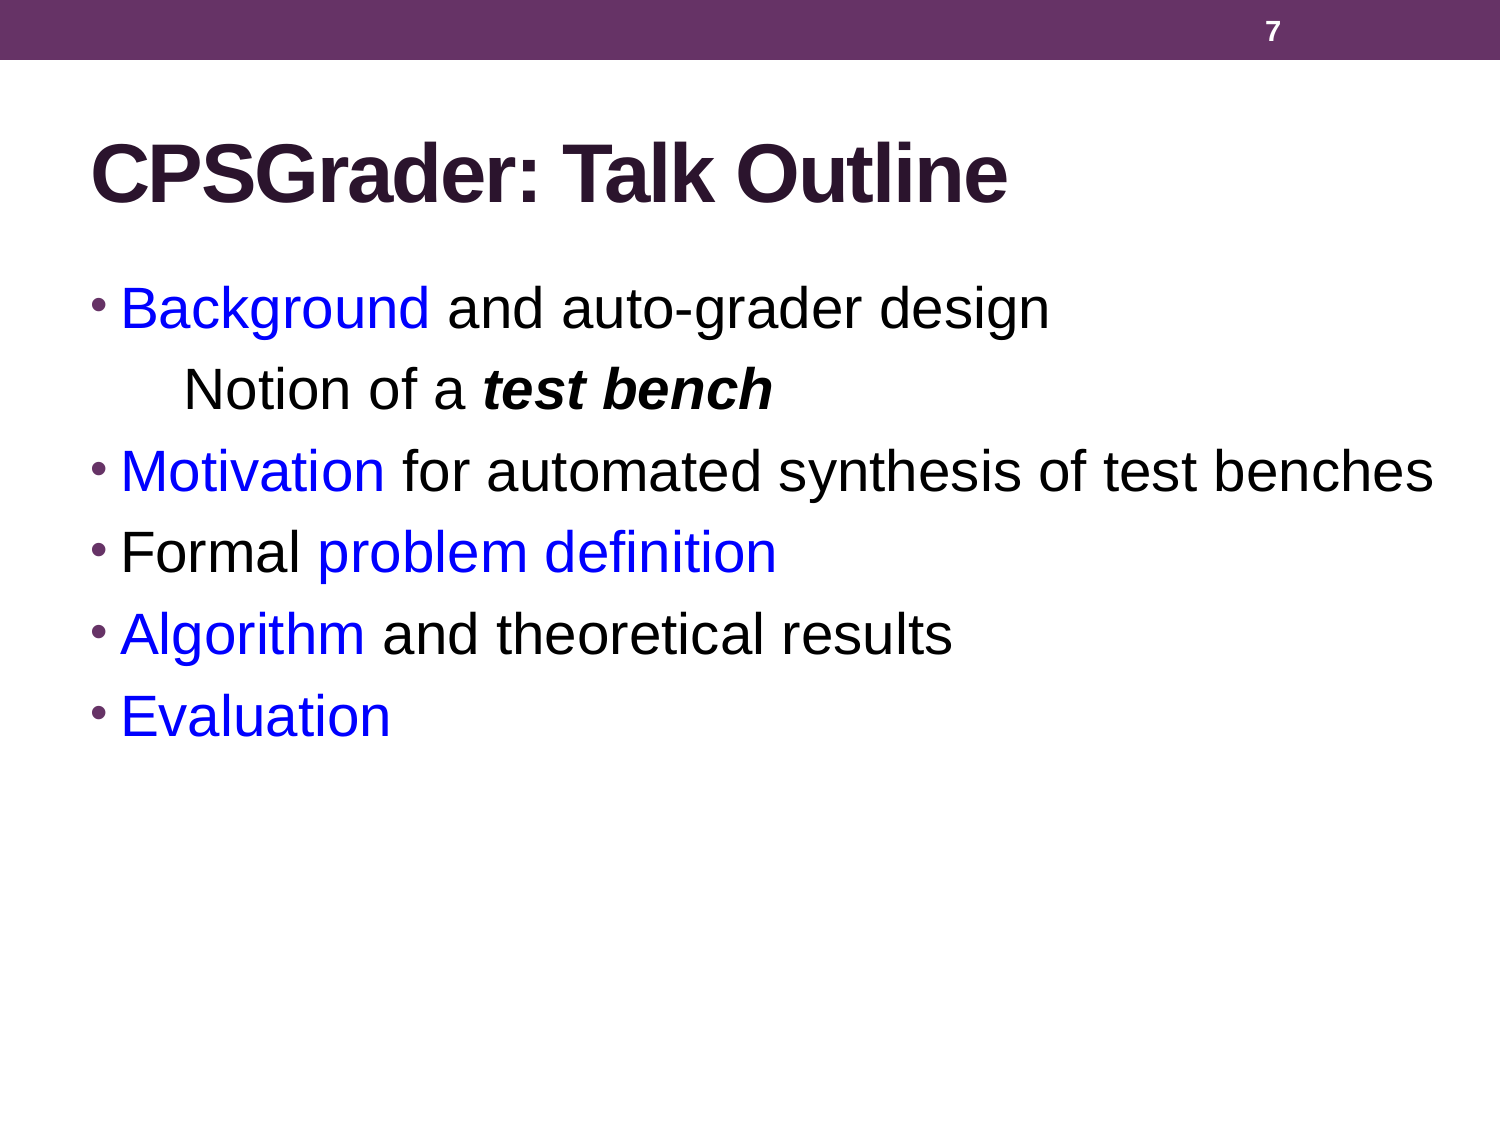

7
# CPSGrader: Talk Outline
Background and auto-grader design
   Notion of a test bench
Motivation for automated synthesis of test benches
Formal problem definition
Algorithm and theoretical results
Evaluation